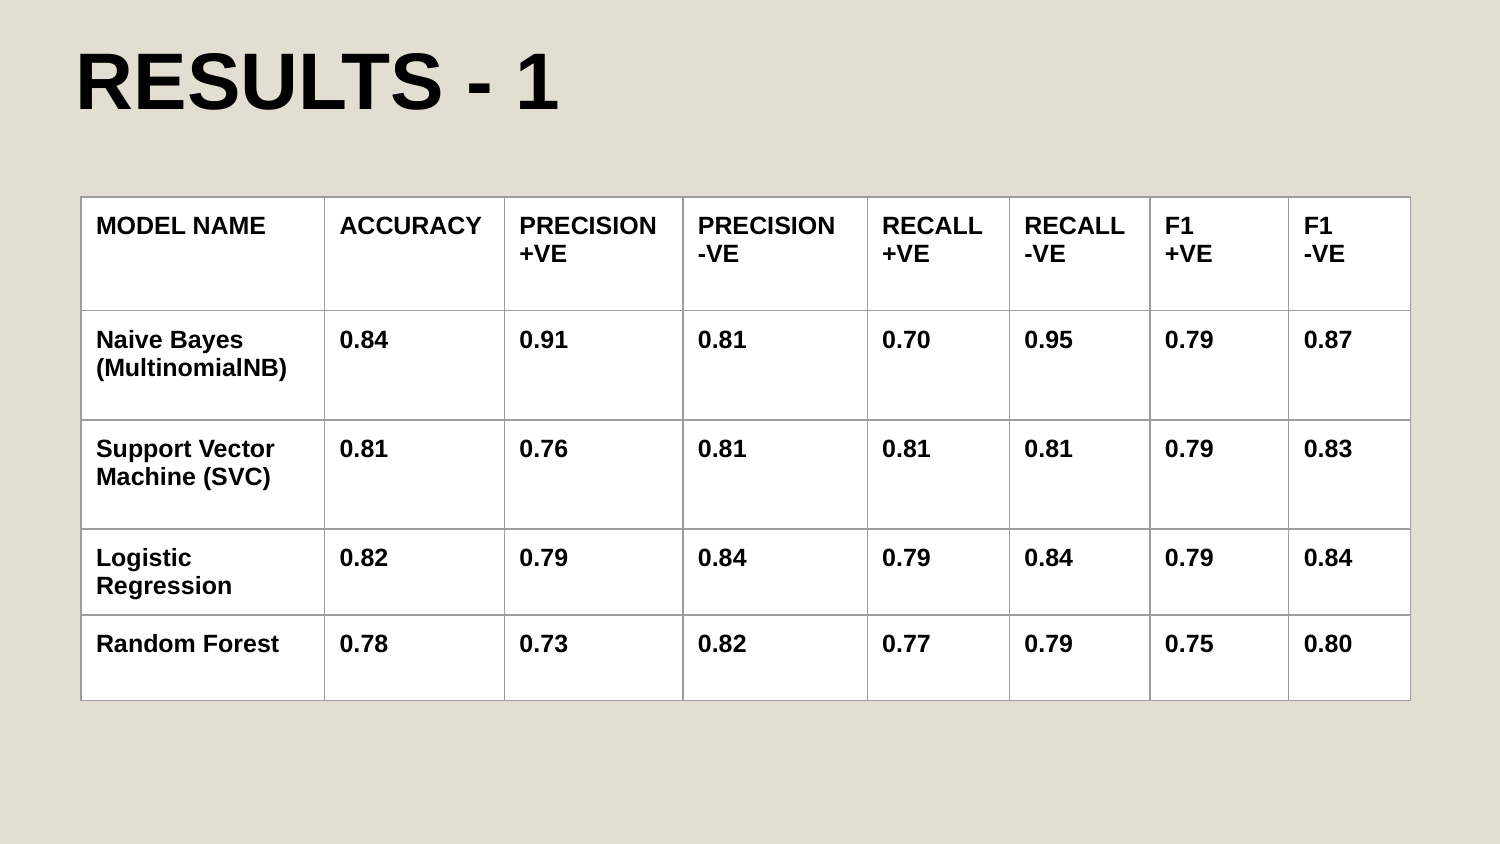

RESULTS - 1
| MODEL NAME | ACCURACY | PRECISION +VE | PRECISION -VE | RECALL +VE | RECALL -VE | F1 +VE | F1 -VE |
| --- | --- | --- | --- | --- | --- | --- | --- |
| Naive Bayes (MultinomialNB) | 0.84 | 0.91 | 0.81 | 0.70 | 0.95 | 0.79 | 0.87 |
| Support Vector Machine (SVC) | 0.81 | 0.76 | 0.81 | 0.81 | 0.81 | 0.79 | 0.83 |
| Logistic Regression | 0.82 | 0.79 | 0.84 | 0.79 | 0.84 | 0.79 | 0.84 |
| Random Forest | 0.78 | 0.73 | 0.82 | 0.77 | 0.79 | 0.75 | 0.80 |